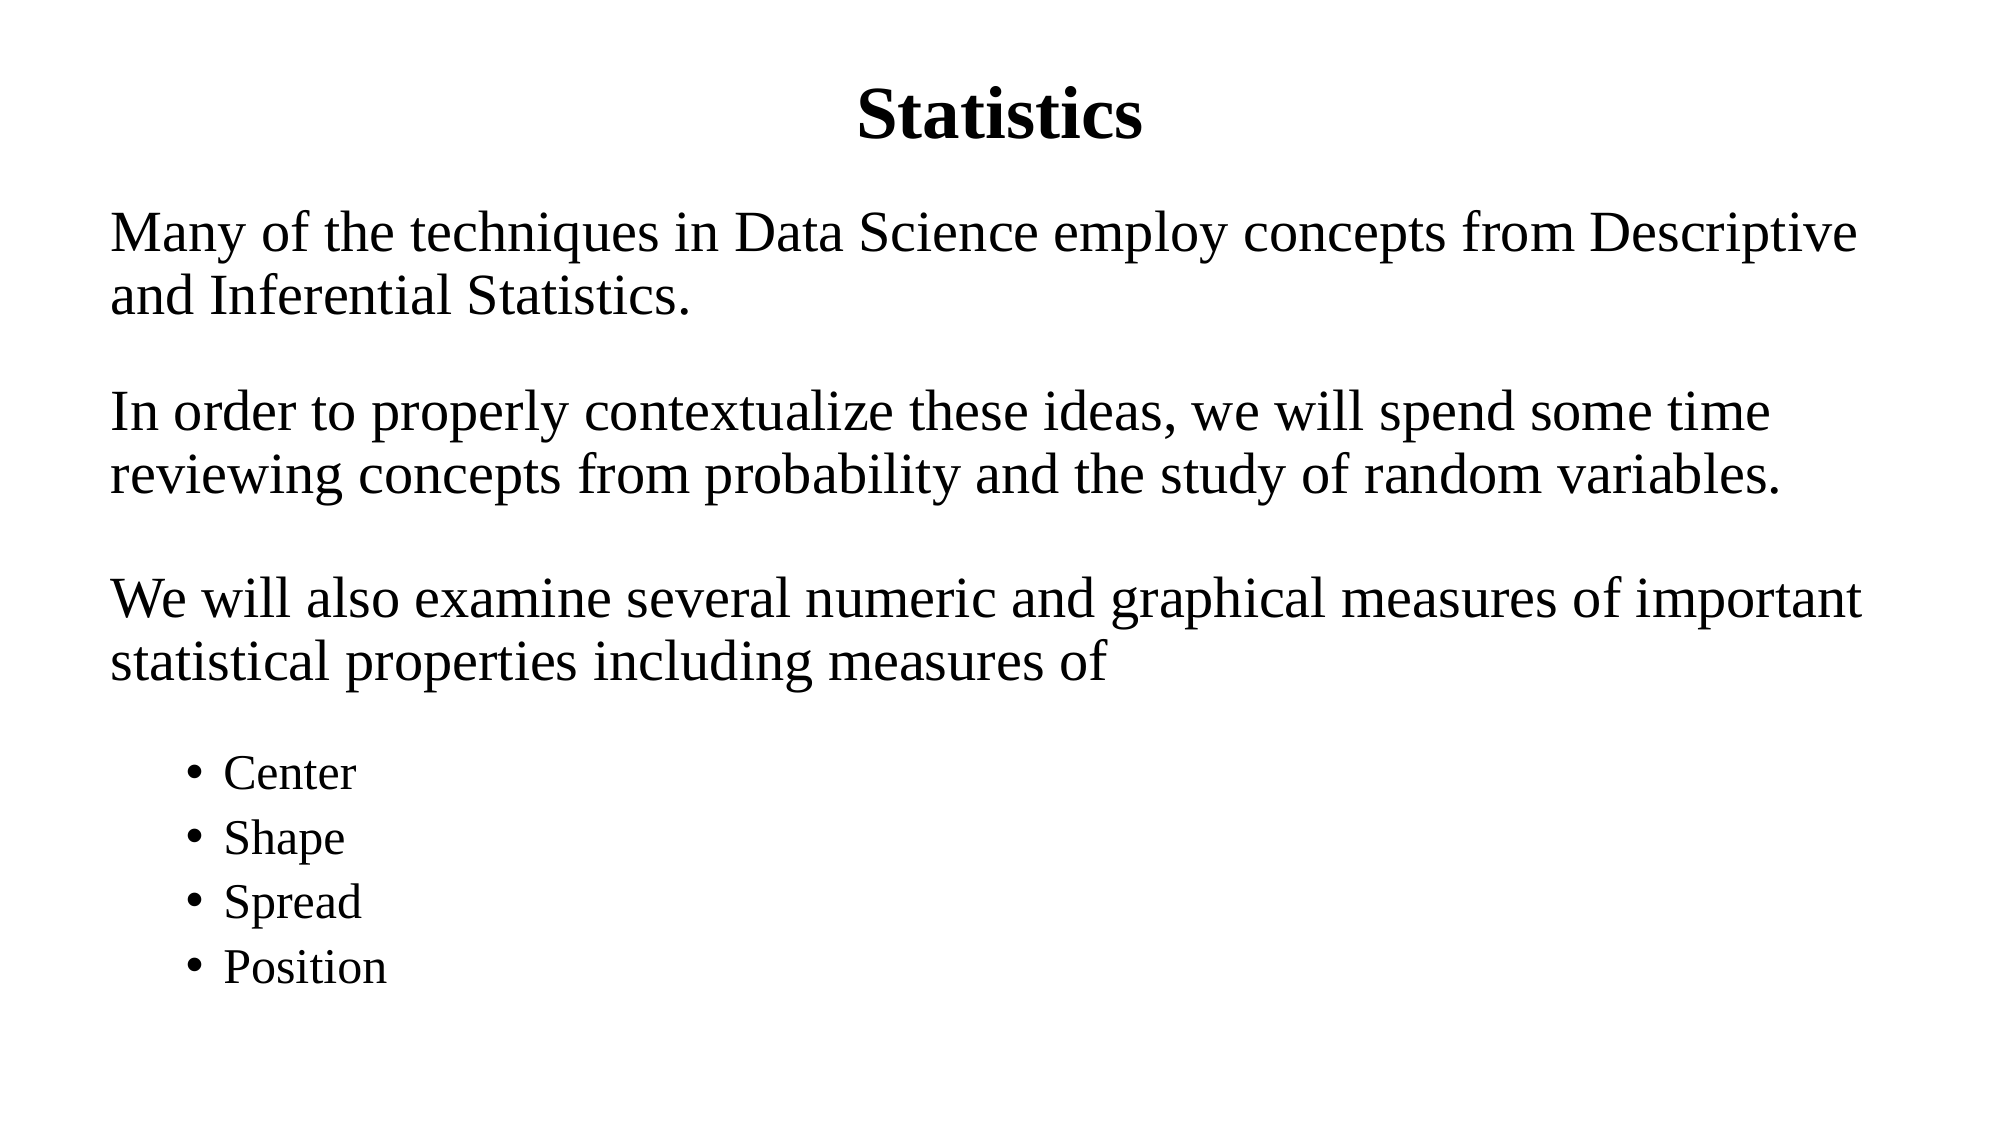

# Statistics
Many of the techniques in Data Science employ concepts from Descriptive and Inferential Statistics.

In order to properly contextualize these ideas, we will spend some time reviewing concepts from probability and the study of random variables.

We will also examine several numeric and graphical measures of important statistical properties including measures of

Center
Shape
Spread
Position